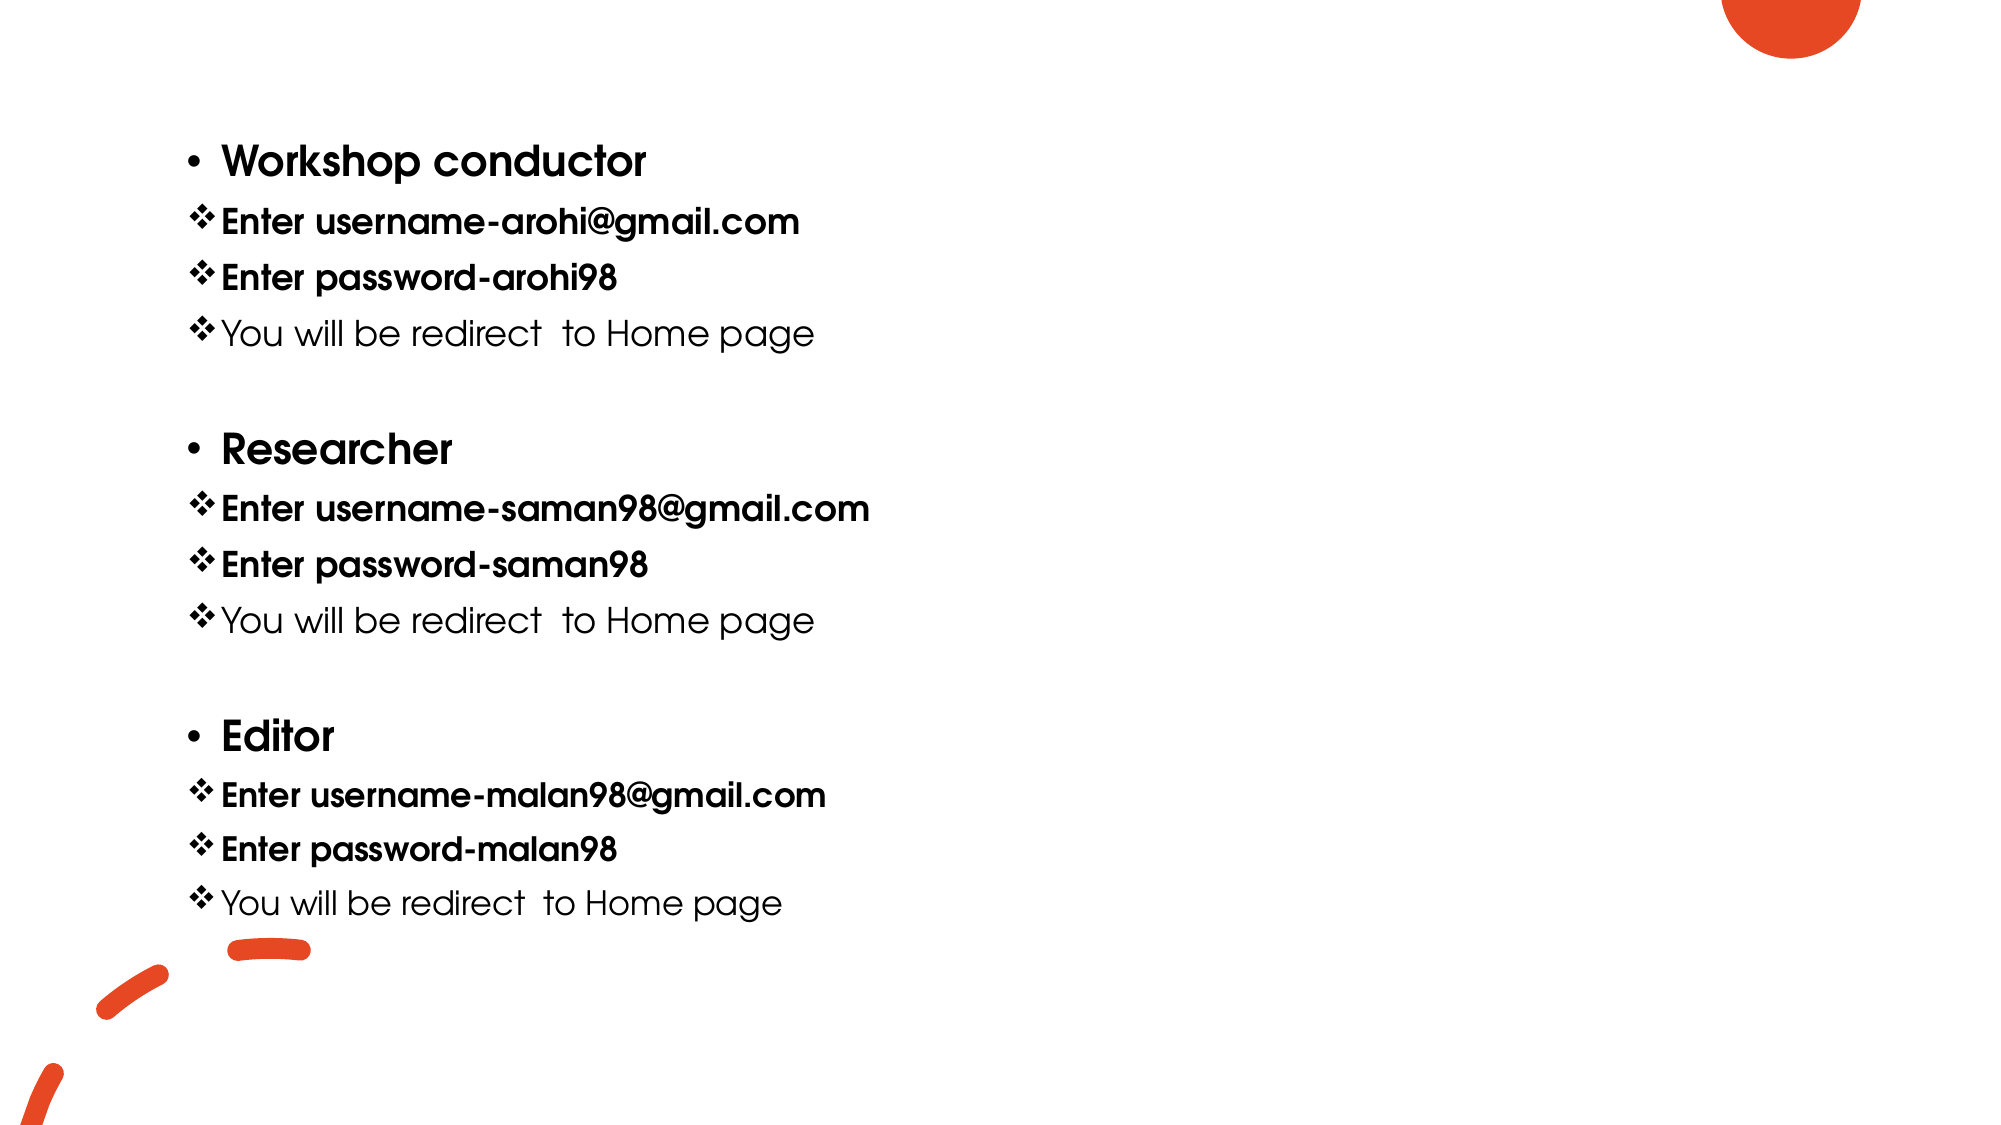

Workshop conductor
Enter username-arohi@gmail.com
Enter password-arohi98
You will be redirect  to Home page

Researcher
Enter username-saman98@gmail.com
Enter password-saman98
You will be redirect  to Home page

Editor
Enter username-malan98@gmail.com
Enter password-malan98
You will be redirect  to Home page